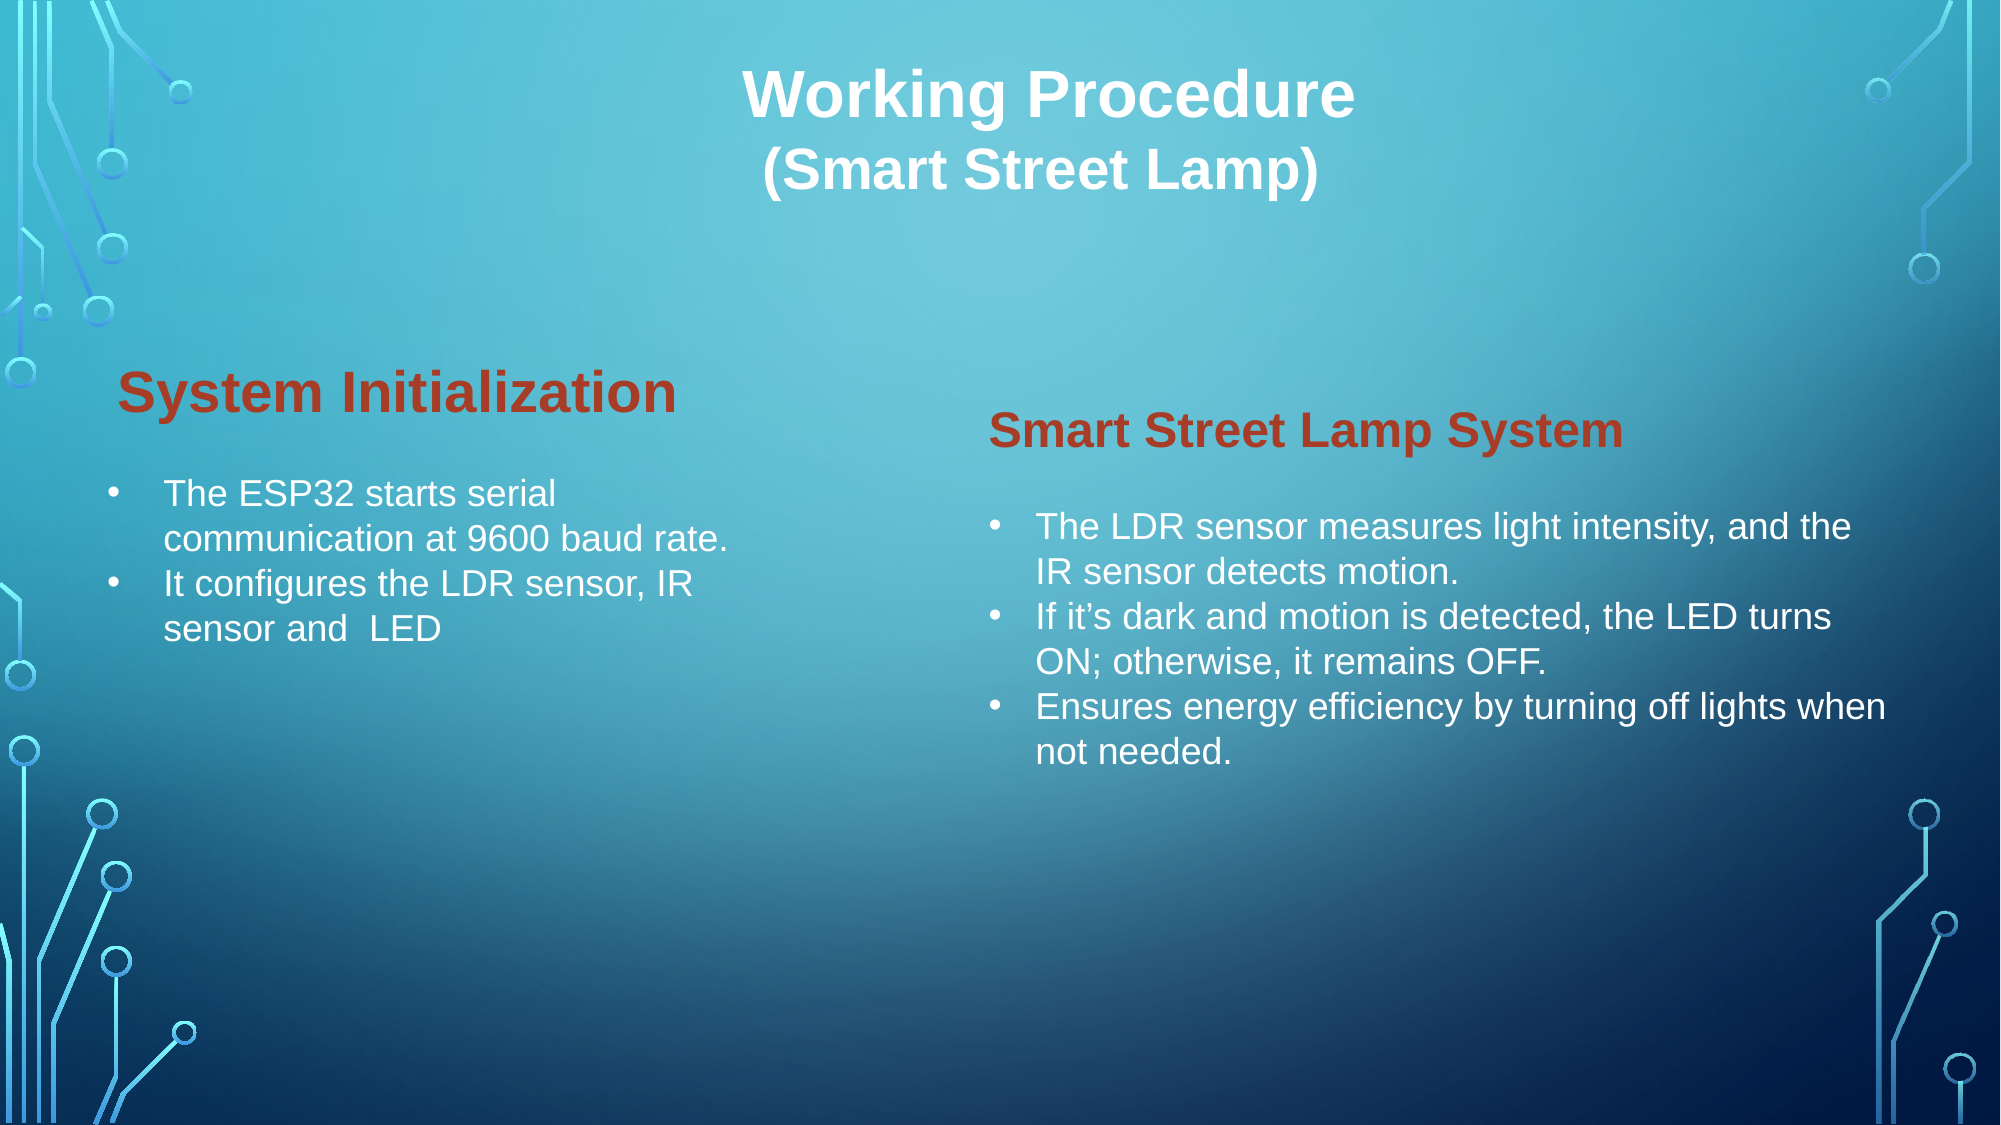

Working Procedure
(Smart Street Lamp)

 System Initialization

The ESP32 starts serial communication at 9600 baud rate.
It configures the LDR sensor, IR sensor and  LED
Smart Street Lamp System

The LDR sensor measures light intensity, and the IR sensor detects motion.
If it’s dark and motion is detected, the LED turns ON; otherwise, it remains OFF.
Ensures energy efficiency by turning off lights when not needed.